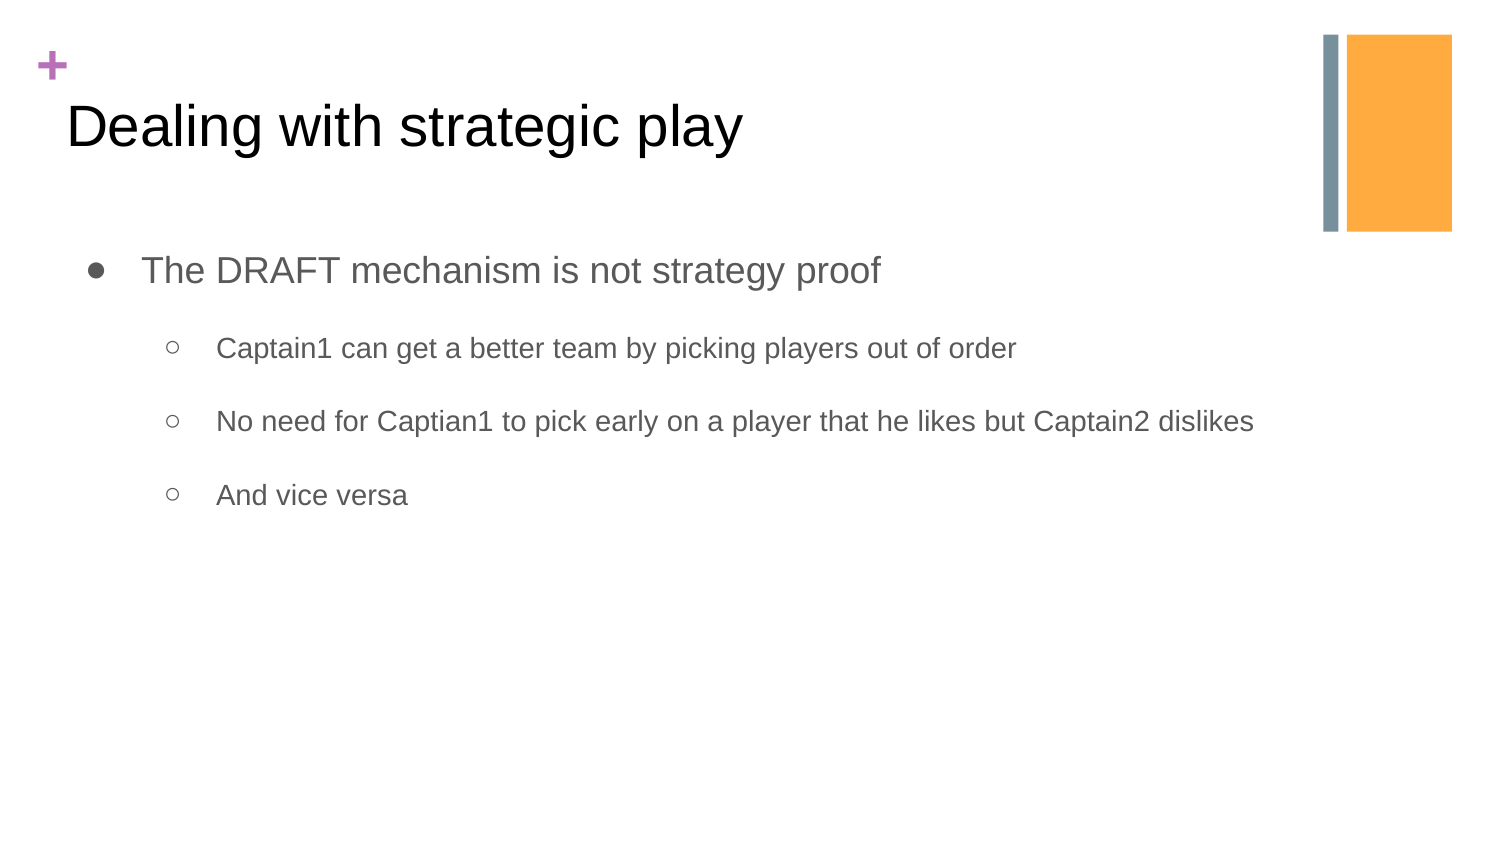

# Dealing with strategic play

The DRAFT mechanism is not strategy proof
Captain1 can get a better team by picking players out of order
No need for Captian1 to pick early on a player that he likes but Captain2 dislikes
And vice versa